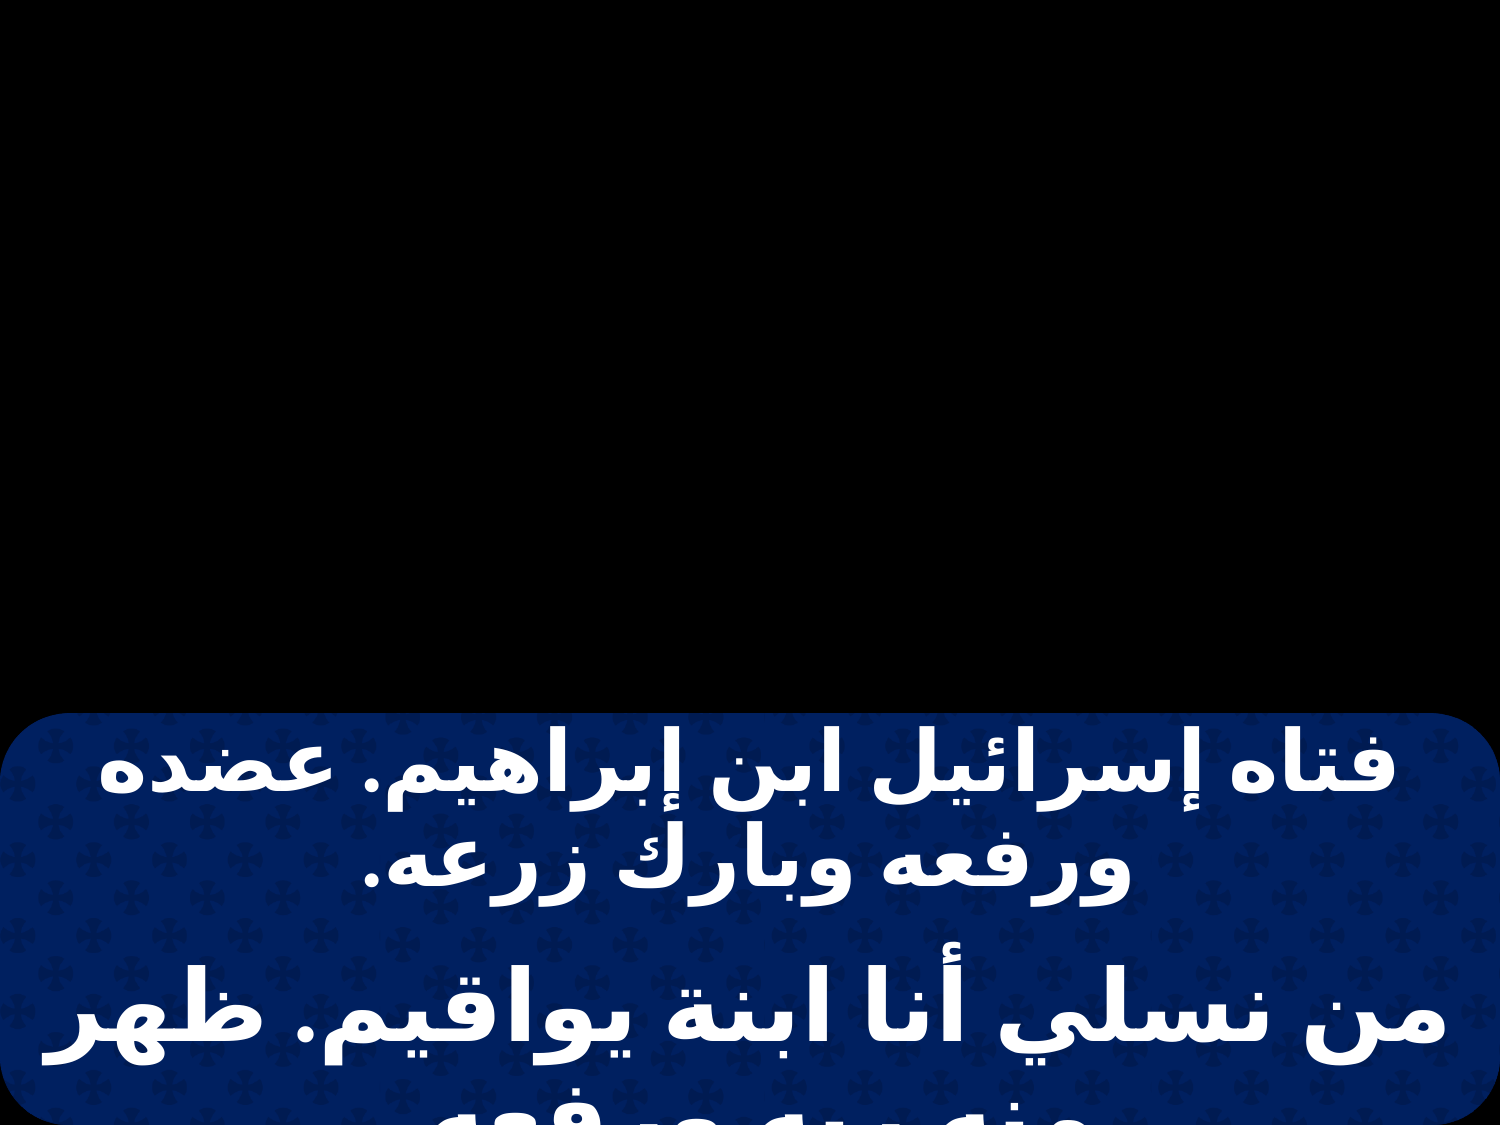

| فتاه إسرائيل ابن إبراهيم. عضده ورفعه وبارك زرعه. |
| --- |
|  |
| من نسلي أنا ابنة يواقيم. ظهر منه ربه ورفعه. |